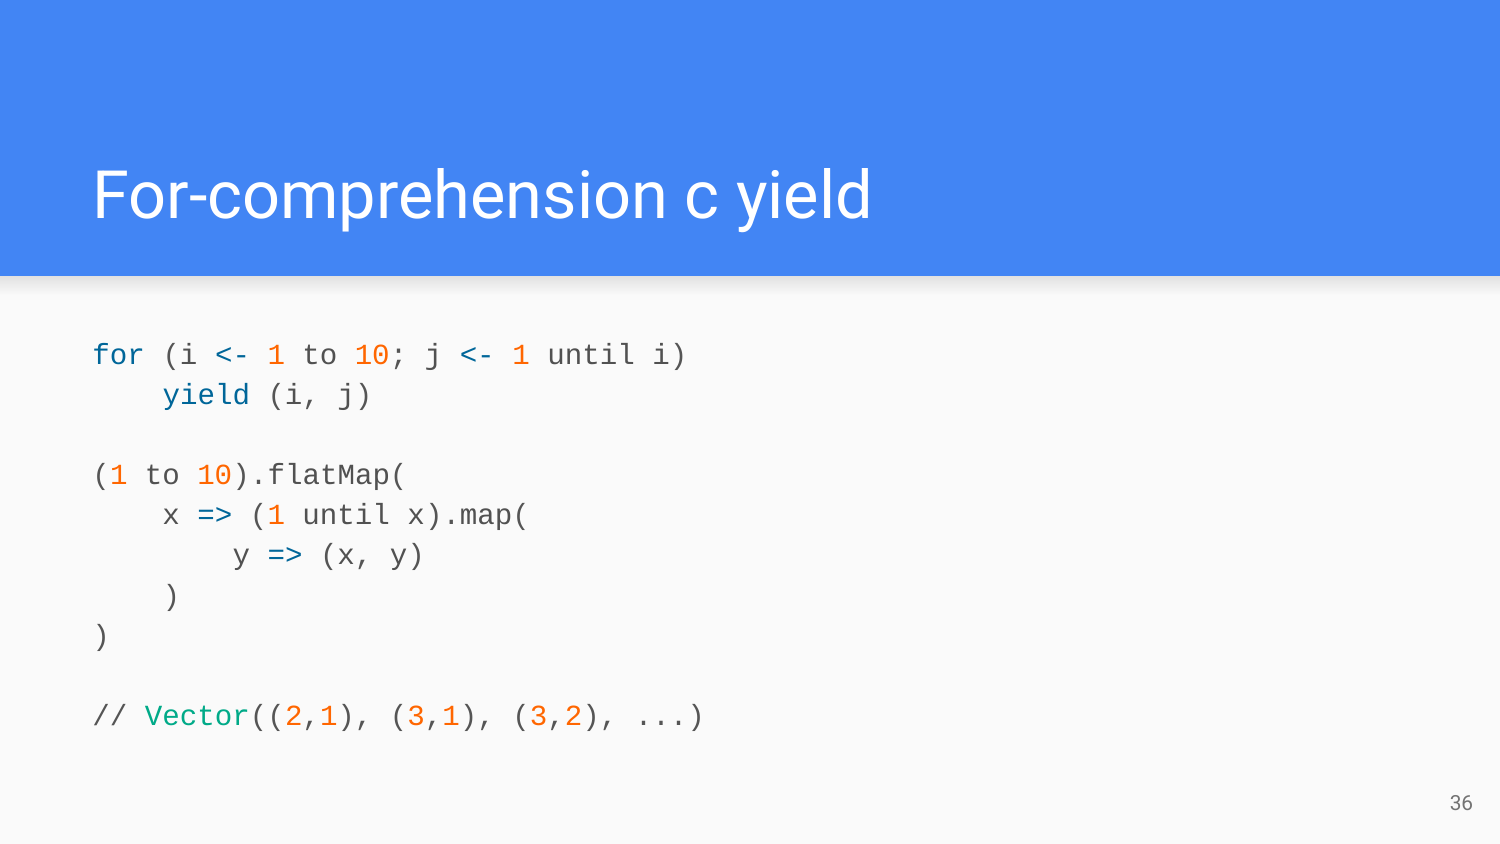

# For-comprehension с yield
for (i <- 1 to 10; j <- 1 until i)
    yield (i, j)
(1 to 10).flatMap(
    x => (1 until x).map(
        y => (x, y)
    )
)
// Vector((2,1), (3,1), (3,2), ...)

36